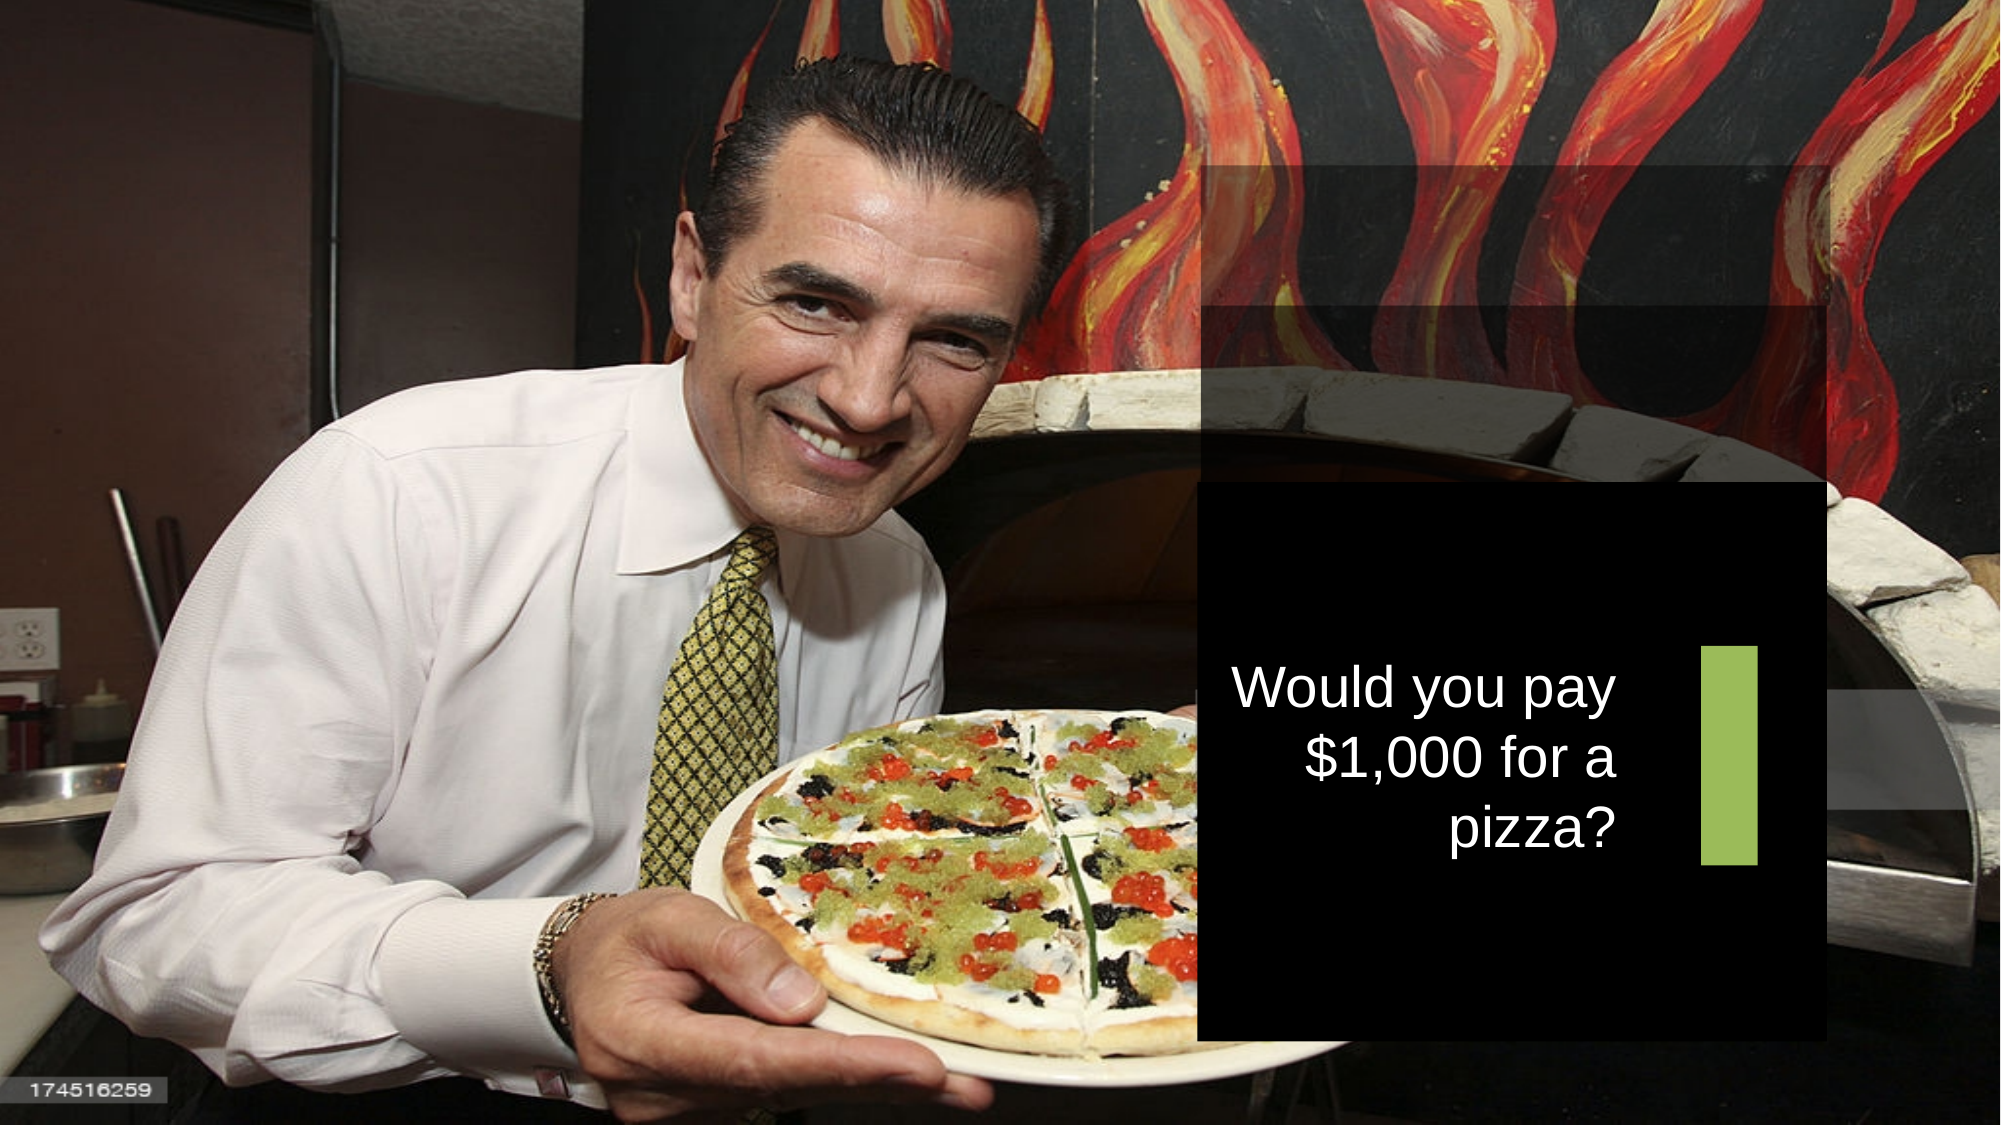

Would you pay $1,000 for a pizza?